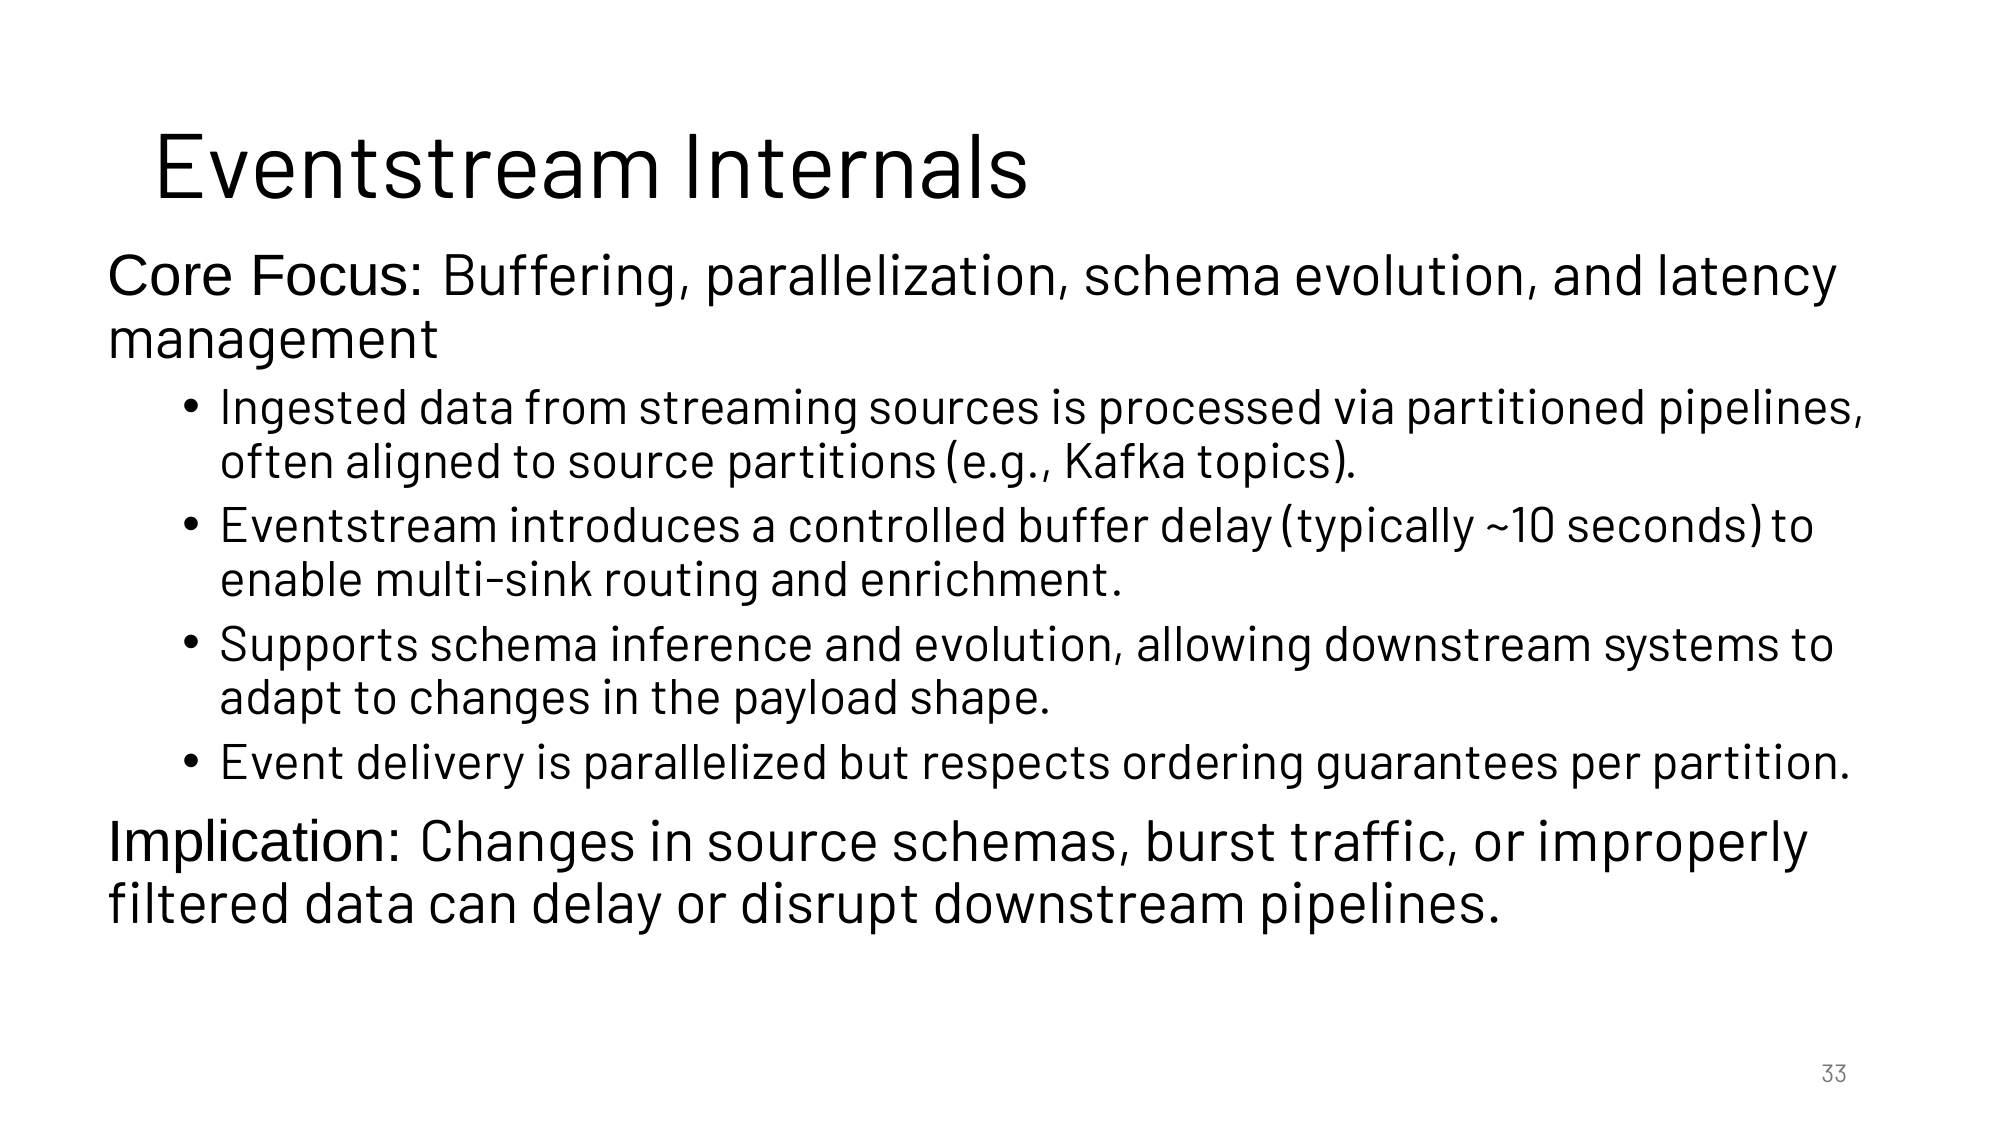

# Eventstream Internals
Core Focus: Buffering, parallelization, schema evolution, and latency management
Ingested data from streaming sources is processed via partitioned pipelines, often aligned to source partitions (e.g., Kafka topics).
Eventstream introduces a controlled buffer delay (typically ~10 seconds) to enable multi-sink routing and enrichment.
Supports schema inference and evolution, allowing downstream systems to adapt to changes in the payload shape.
Event delivery is parallelized but respects ordering guarantees per partition.
Implication: Changes in source schemas, burst traffic, or improperly filtered data can delay or disrupt downstream pipelines.
33